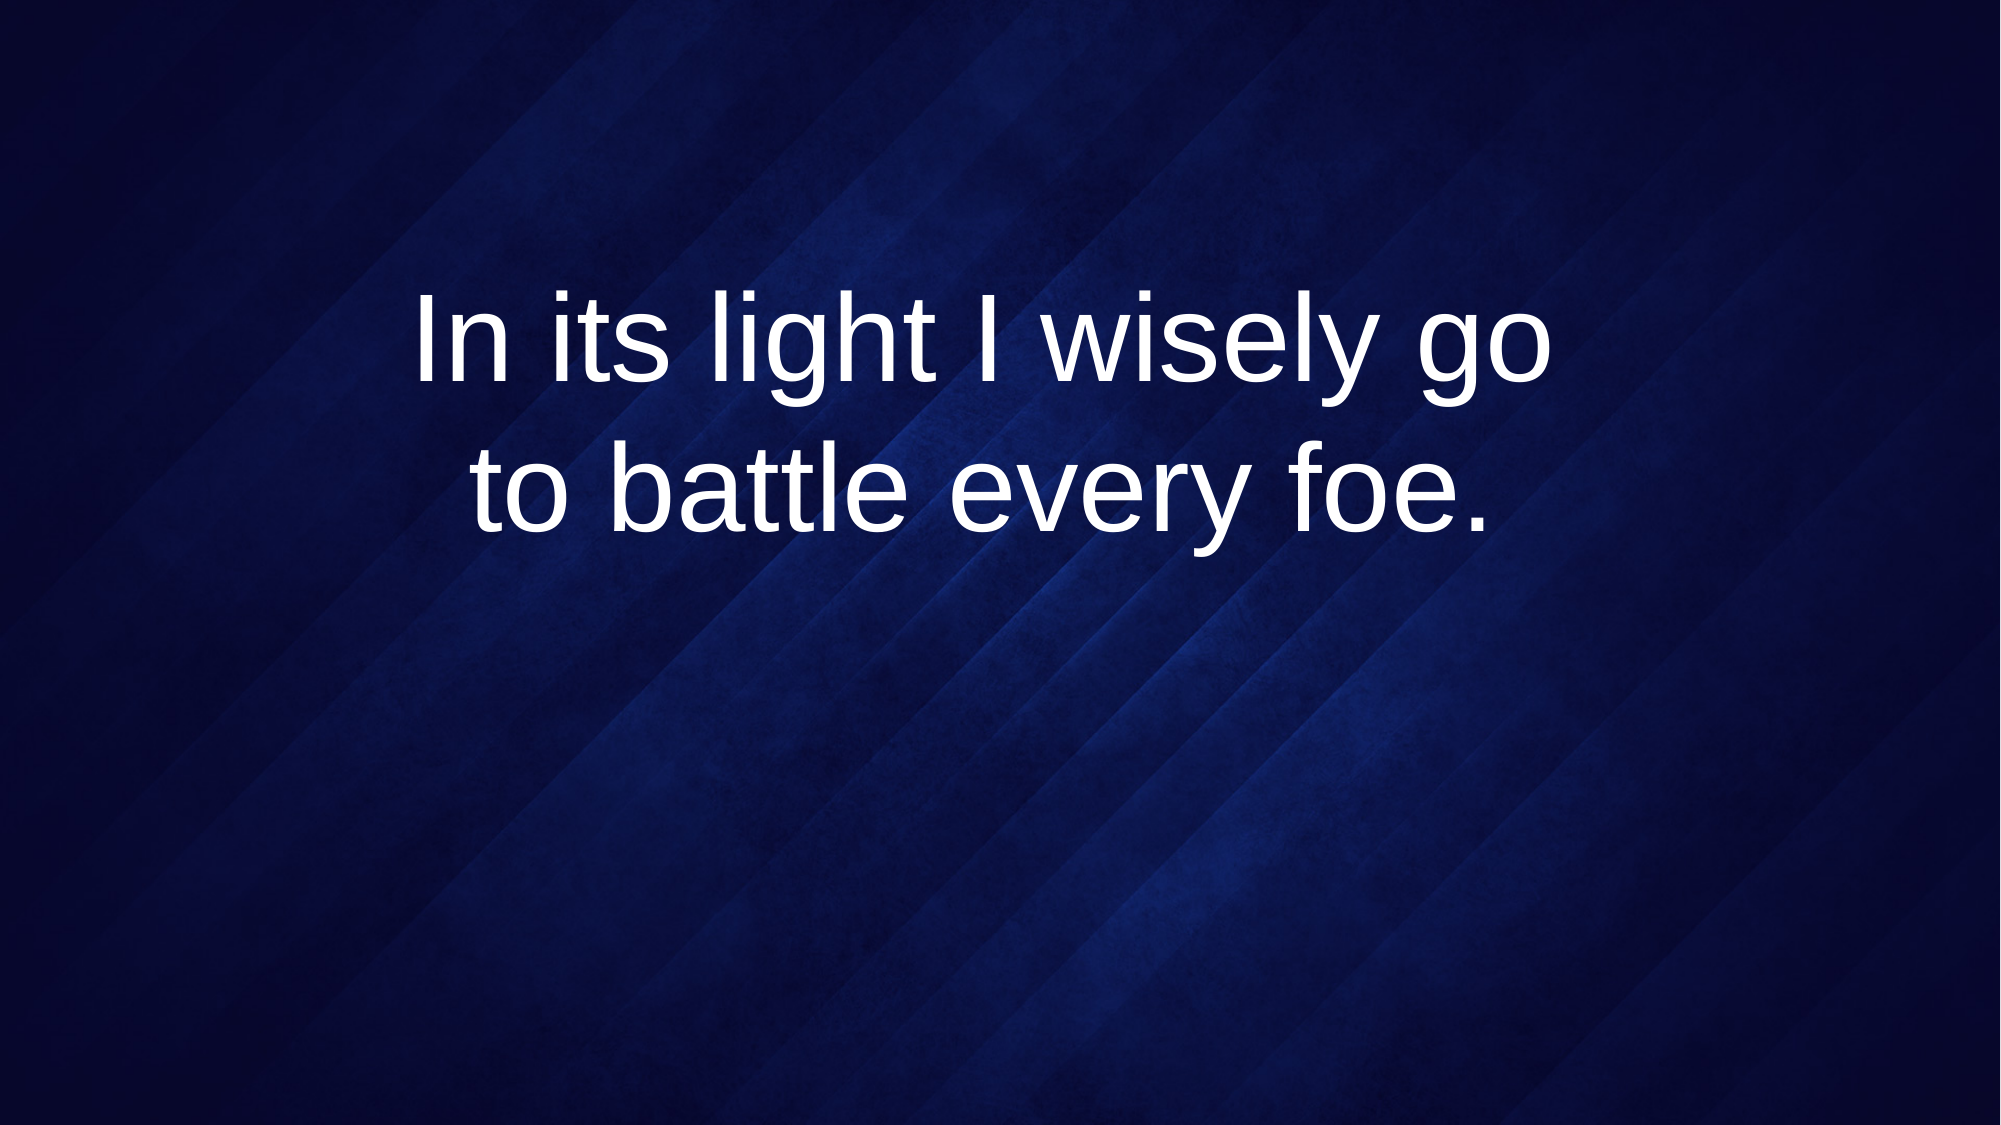

# In its light I wisely go to battle every foe.